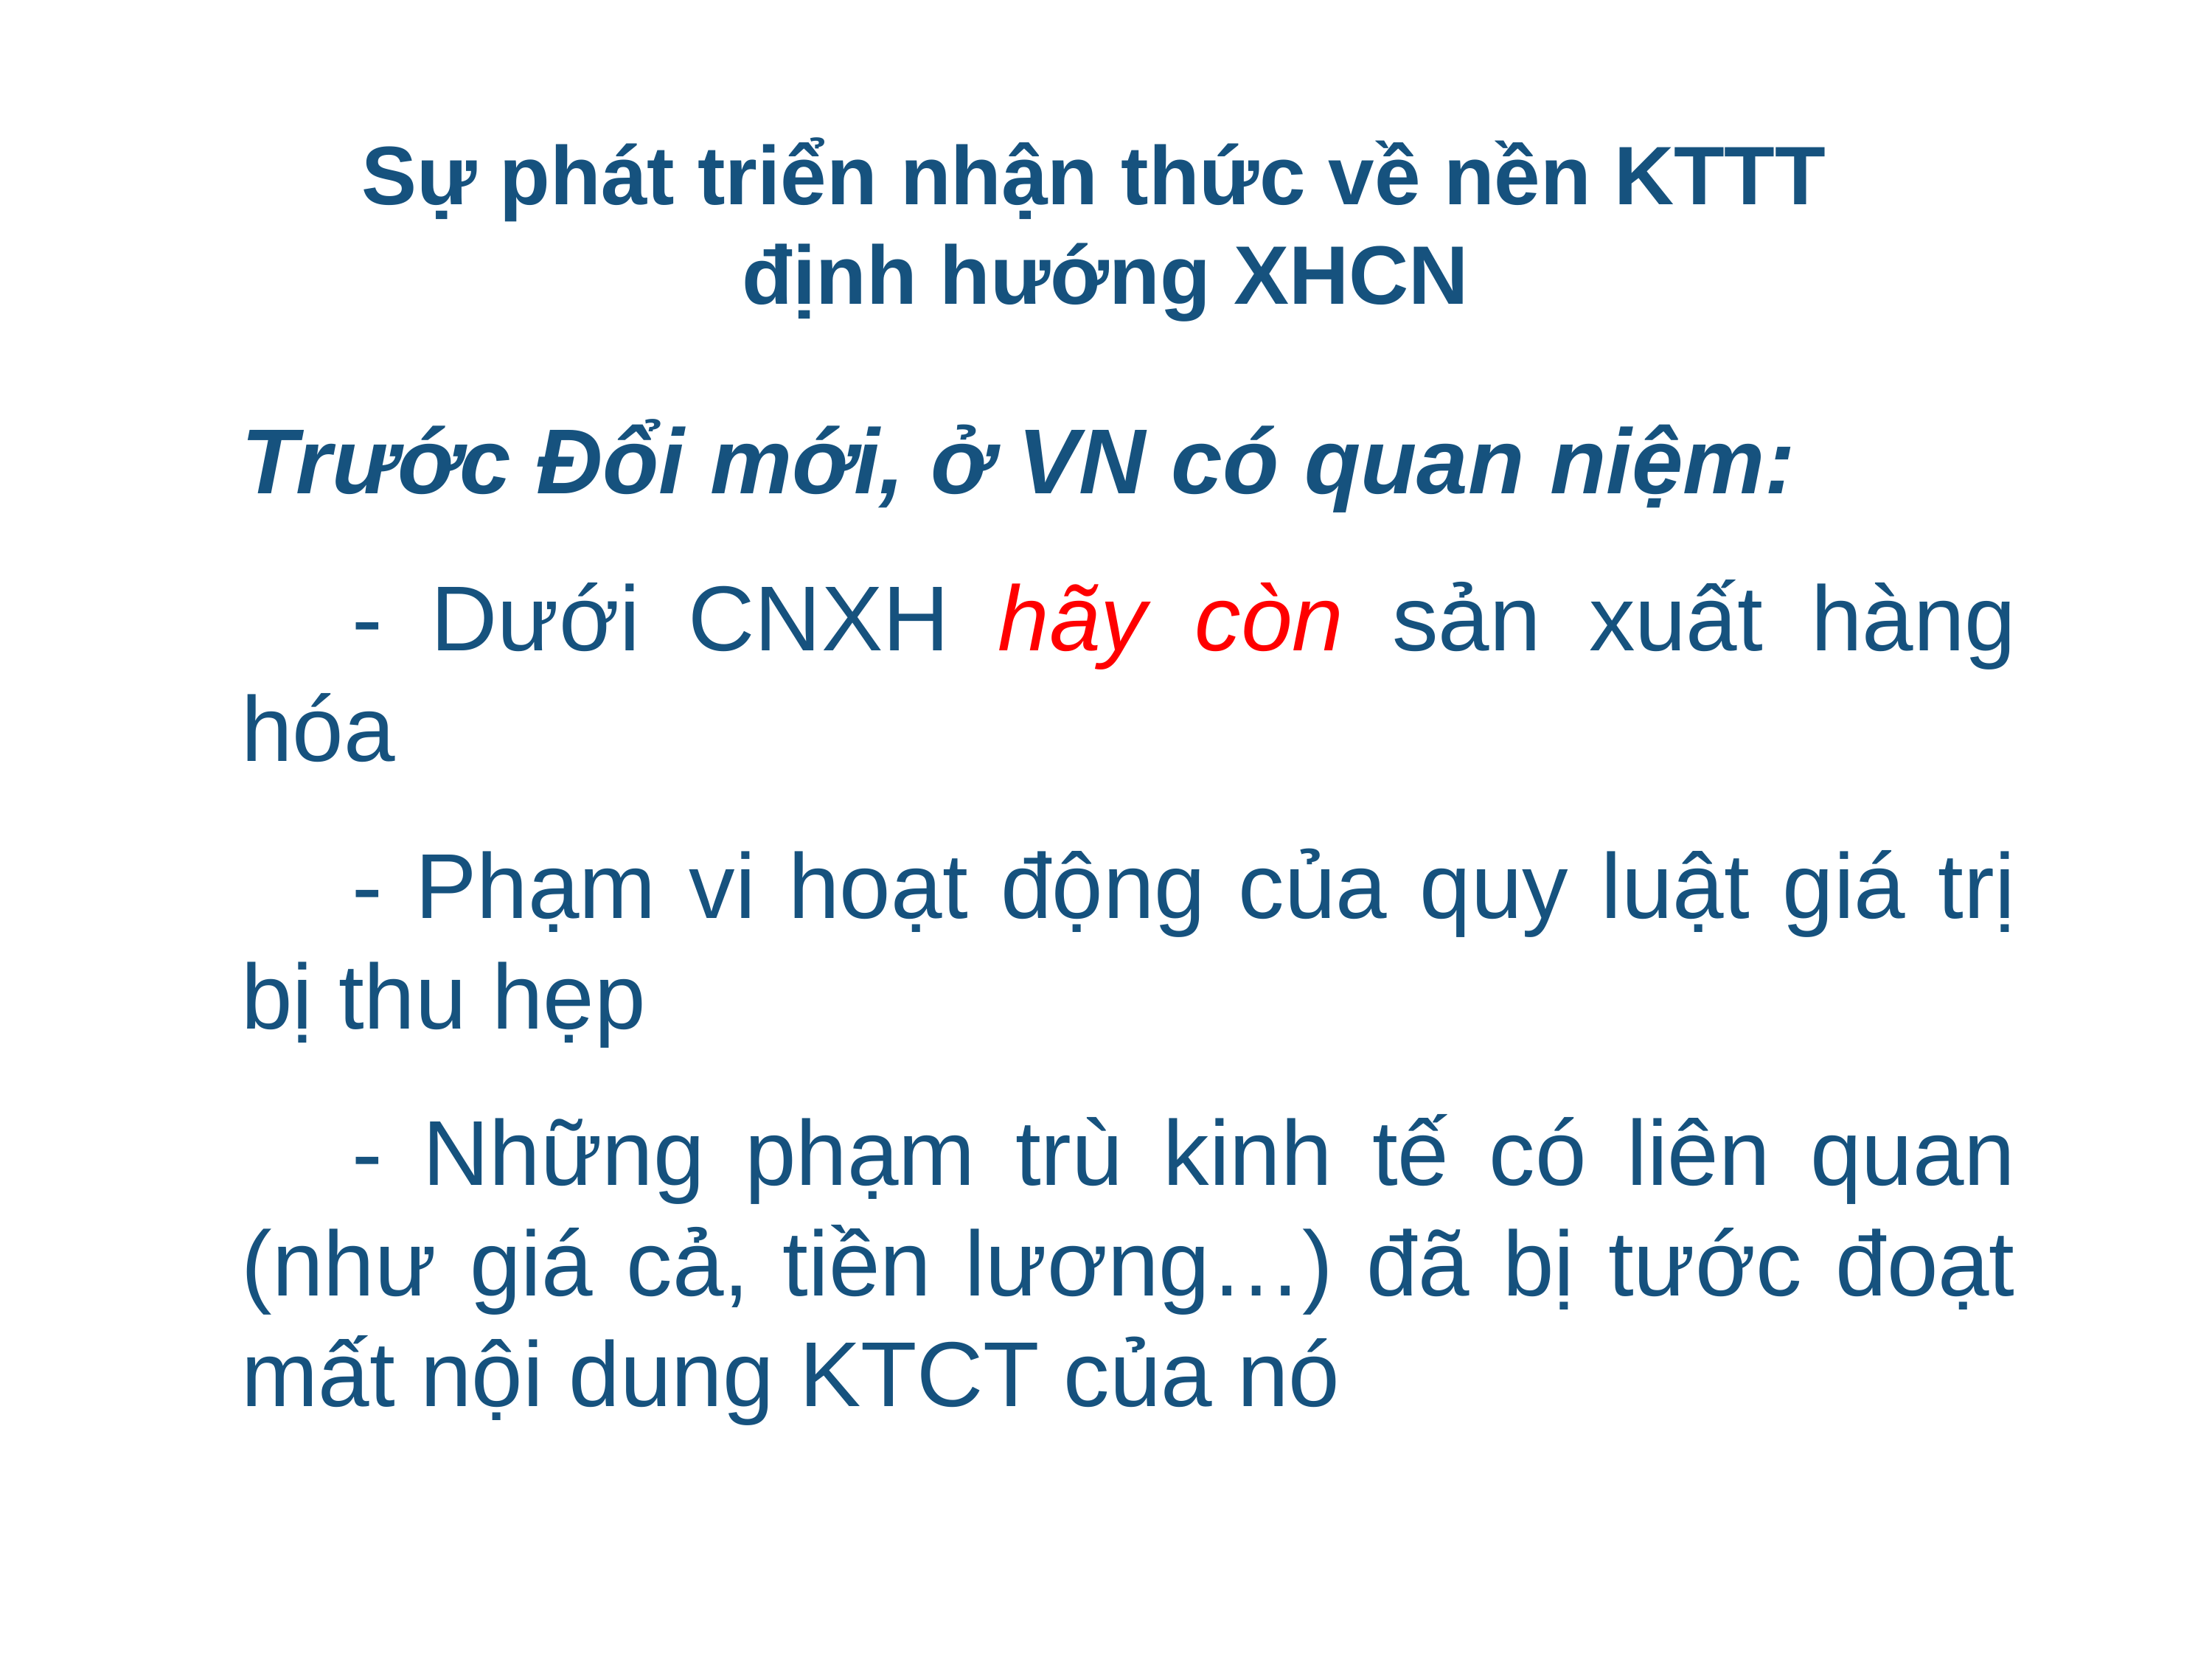

# Sự phát triển nhận thức về nền KTTT định hướng XHCN
Trước Đổi mới, ở VN có quan niệm:
	- Dưới CNXH hãy còn sản xuất hàng hóa
	- Phạm vi hoạt động của quy luật giá trị bị thu hẹp
	- Những phạm trù kinh tế có liên quan (như giá cả, tiền lương…) đã bị tước đoạt mất nội dung KTCT của nó